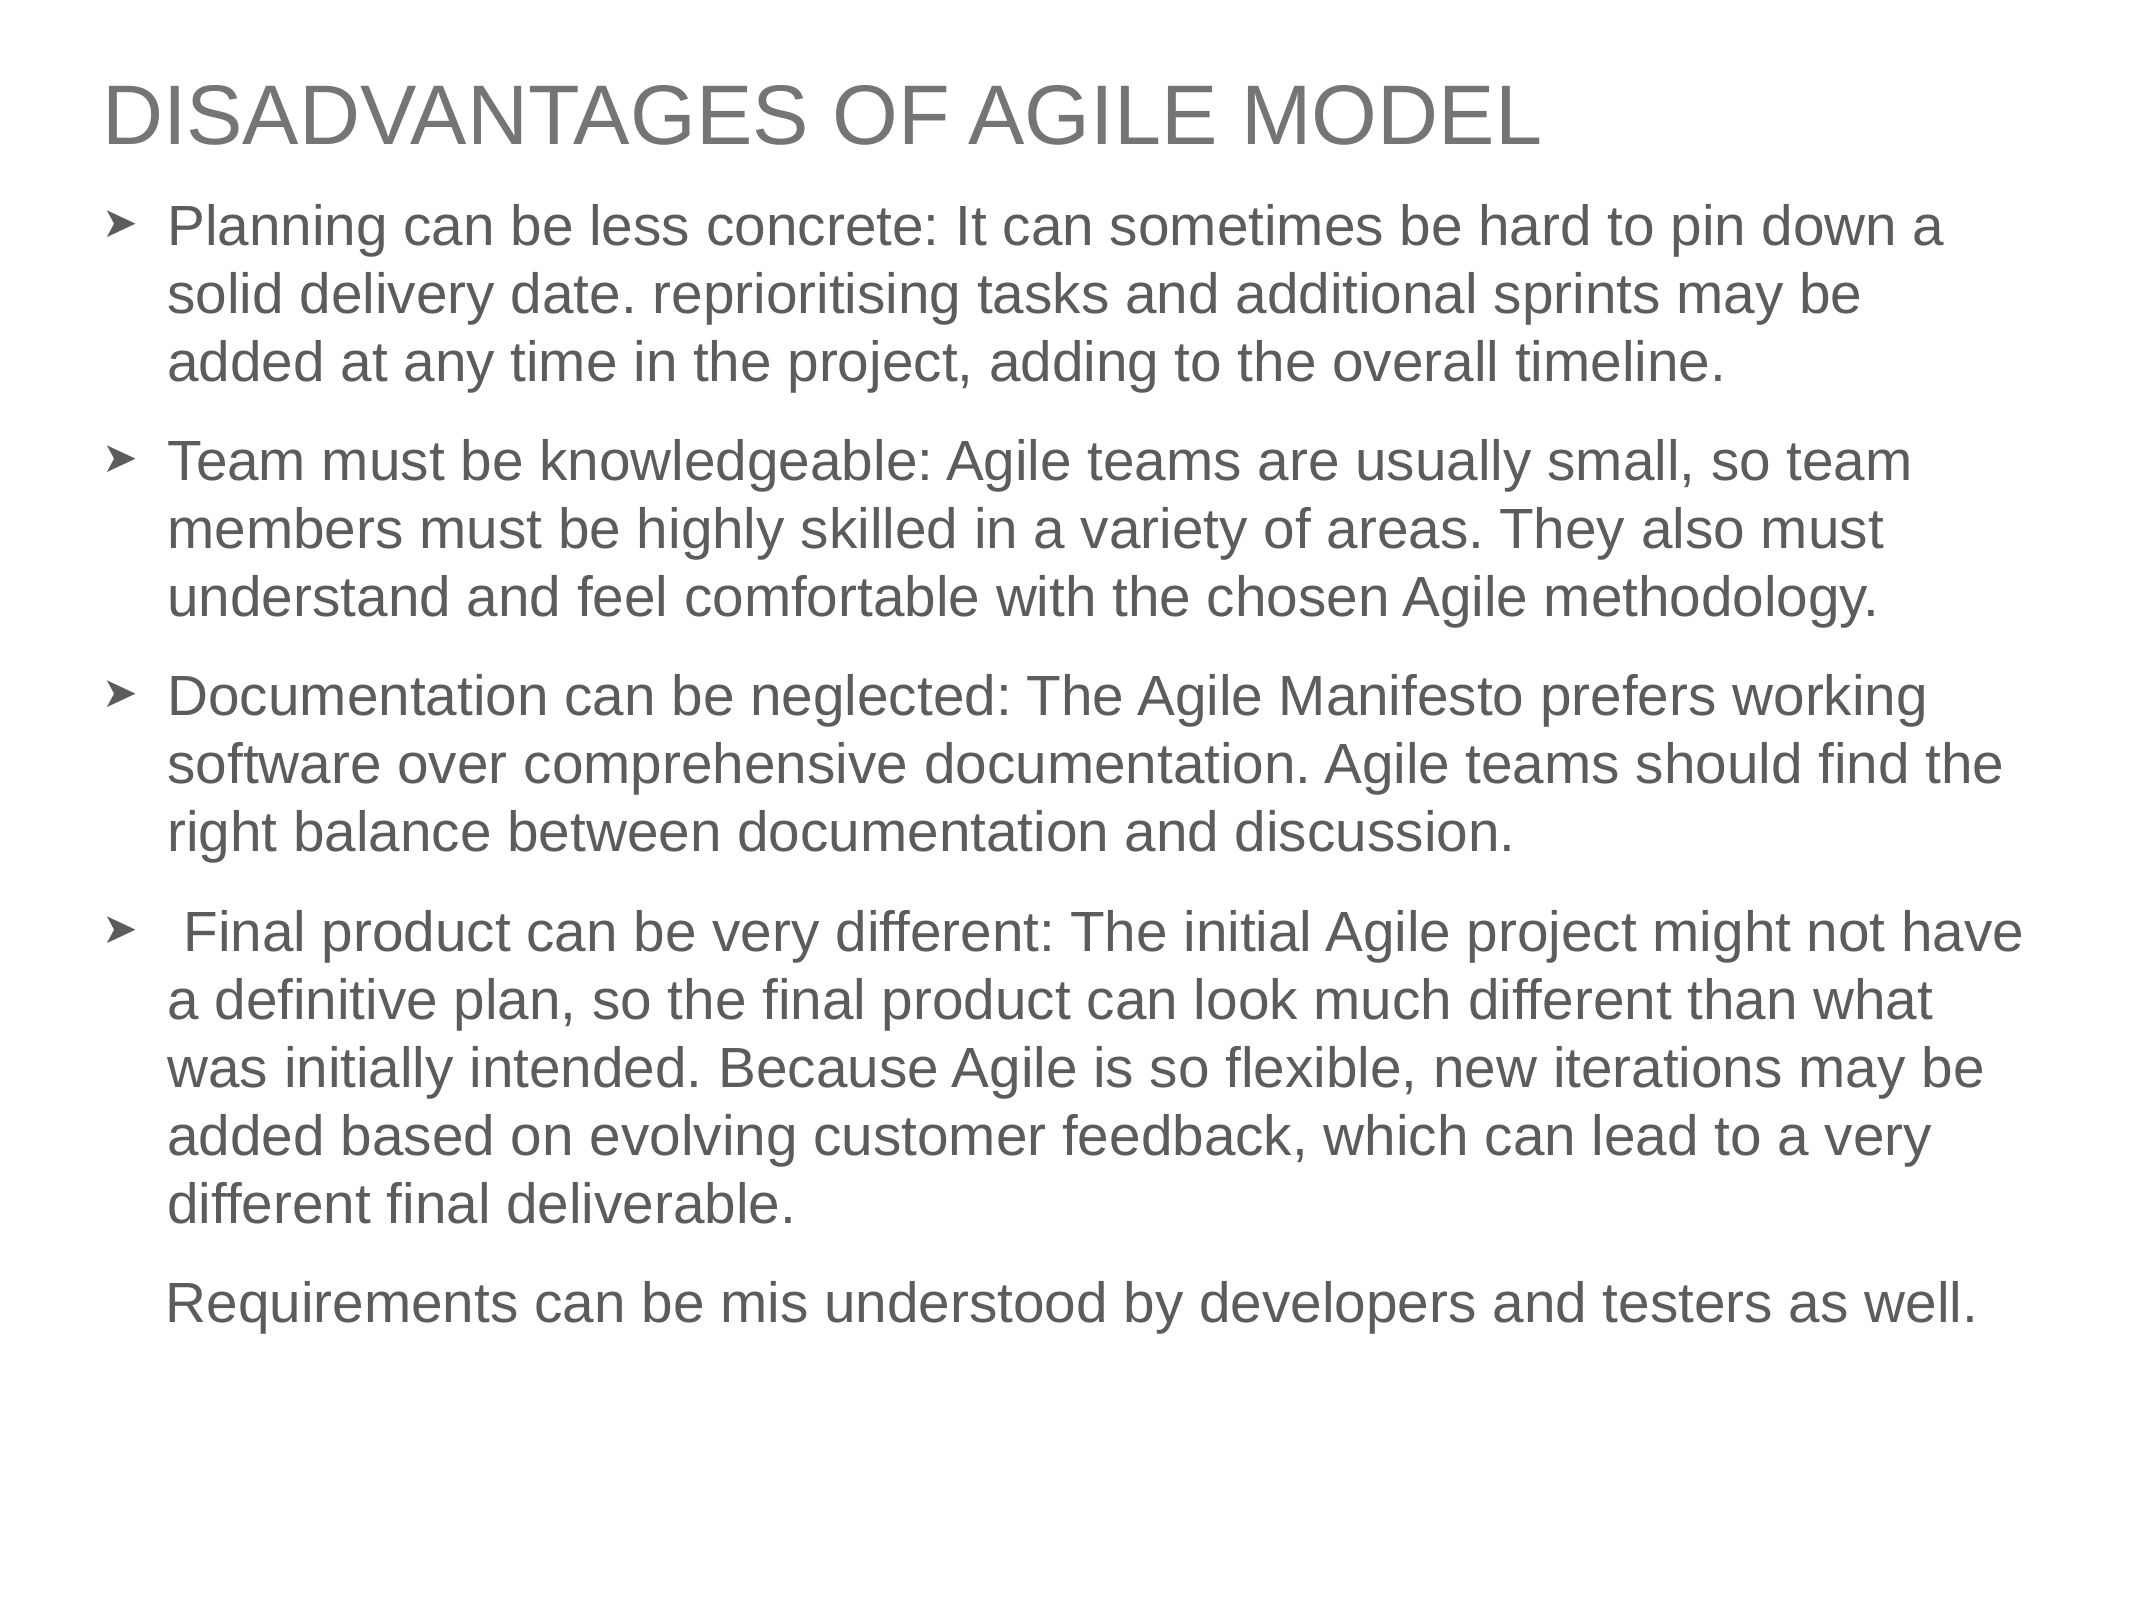

# disadvantages of agile model

Planning can be less concrete: It can sometimes be hard to pin down a solid delivery date. reprioritising tasks and additional sprints may be added at any time in the project, adding to the overall timeline.
Team must be knowledgeable: Agile teams are usually small, so team members must be highly skilled in a variety of areas. They also must understand and feel comfortable with the chosen Agile methodology.
Documentation can be neglected: The Agile Manifesto prefers working software over comprehensive documentation. Agile teams should find the right balance between documentation and discussion.
 Final product can be very different: The initial Agile project might not have a definitive plan, so the final product can look much different than what was initially intended. Because Agile is so flexible, new iterations may be added based on evolving customer feedback, which can lead to a very different final deliverable.
Requirements can be mis understood by developers and testers as well.